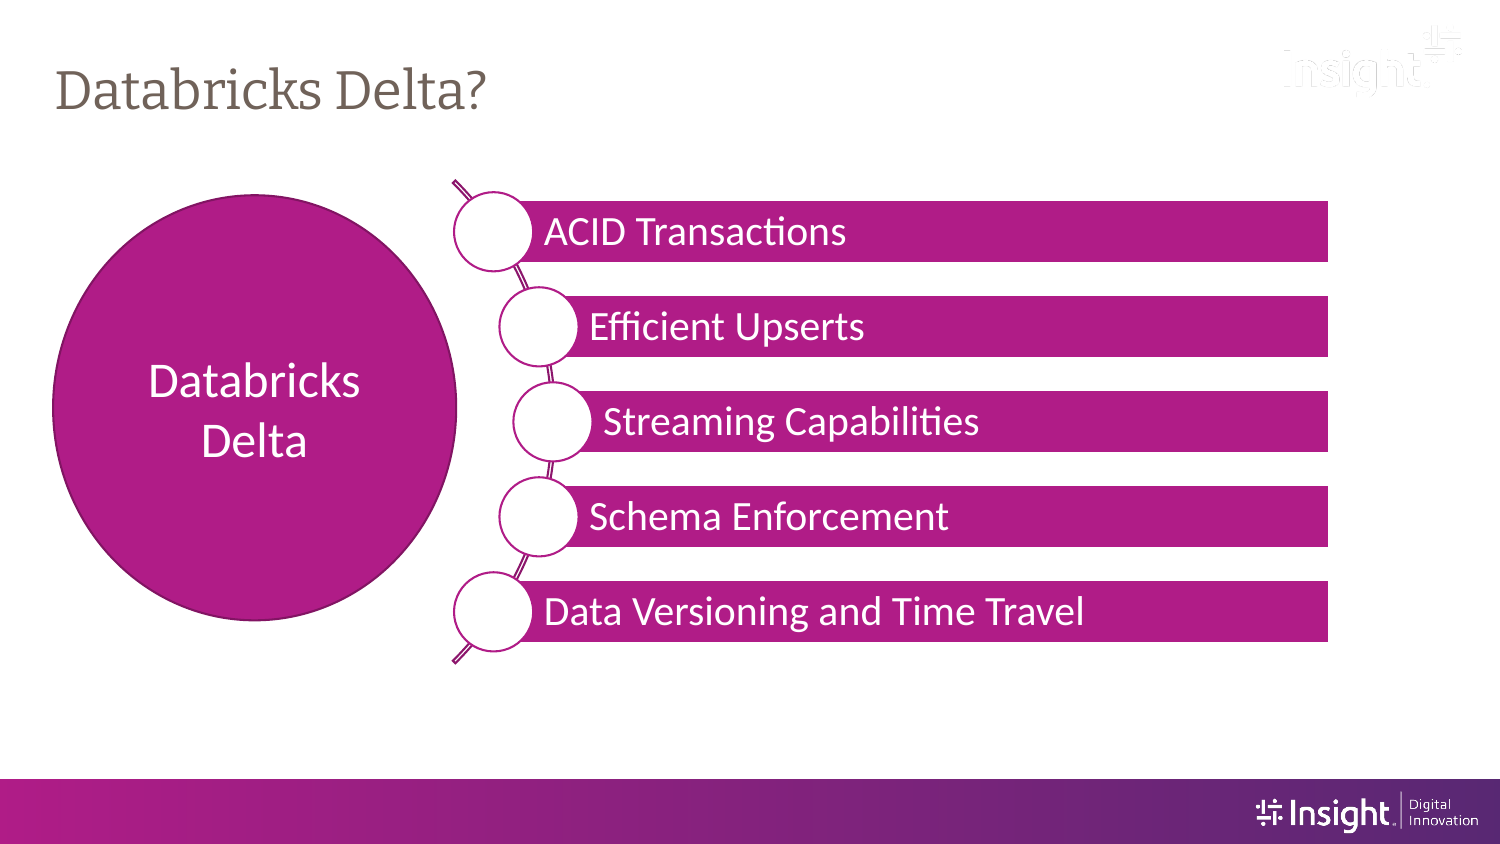

Databricks Delta?
ACID Transactions
Efficient Upserts
Streaming Capabilities
Schema Enforcement
Data Versioning and Time Travel
Databricks Delta